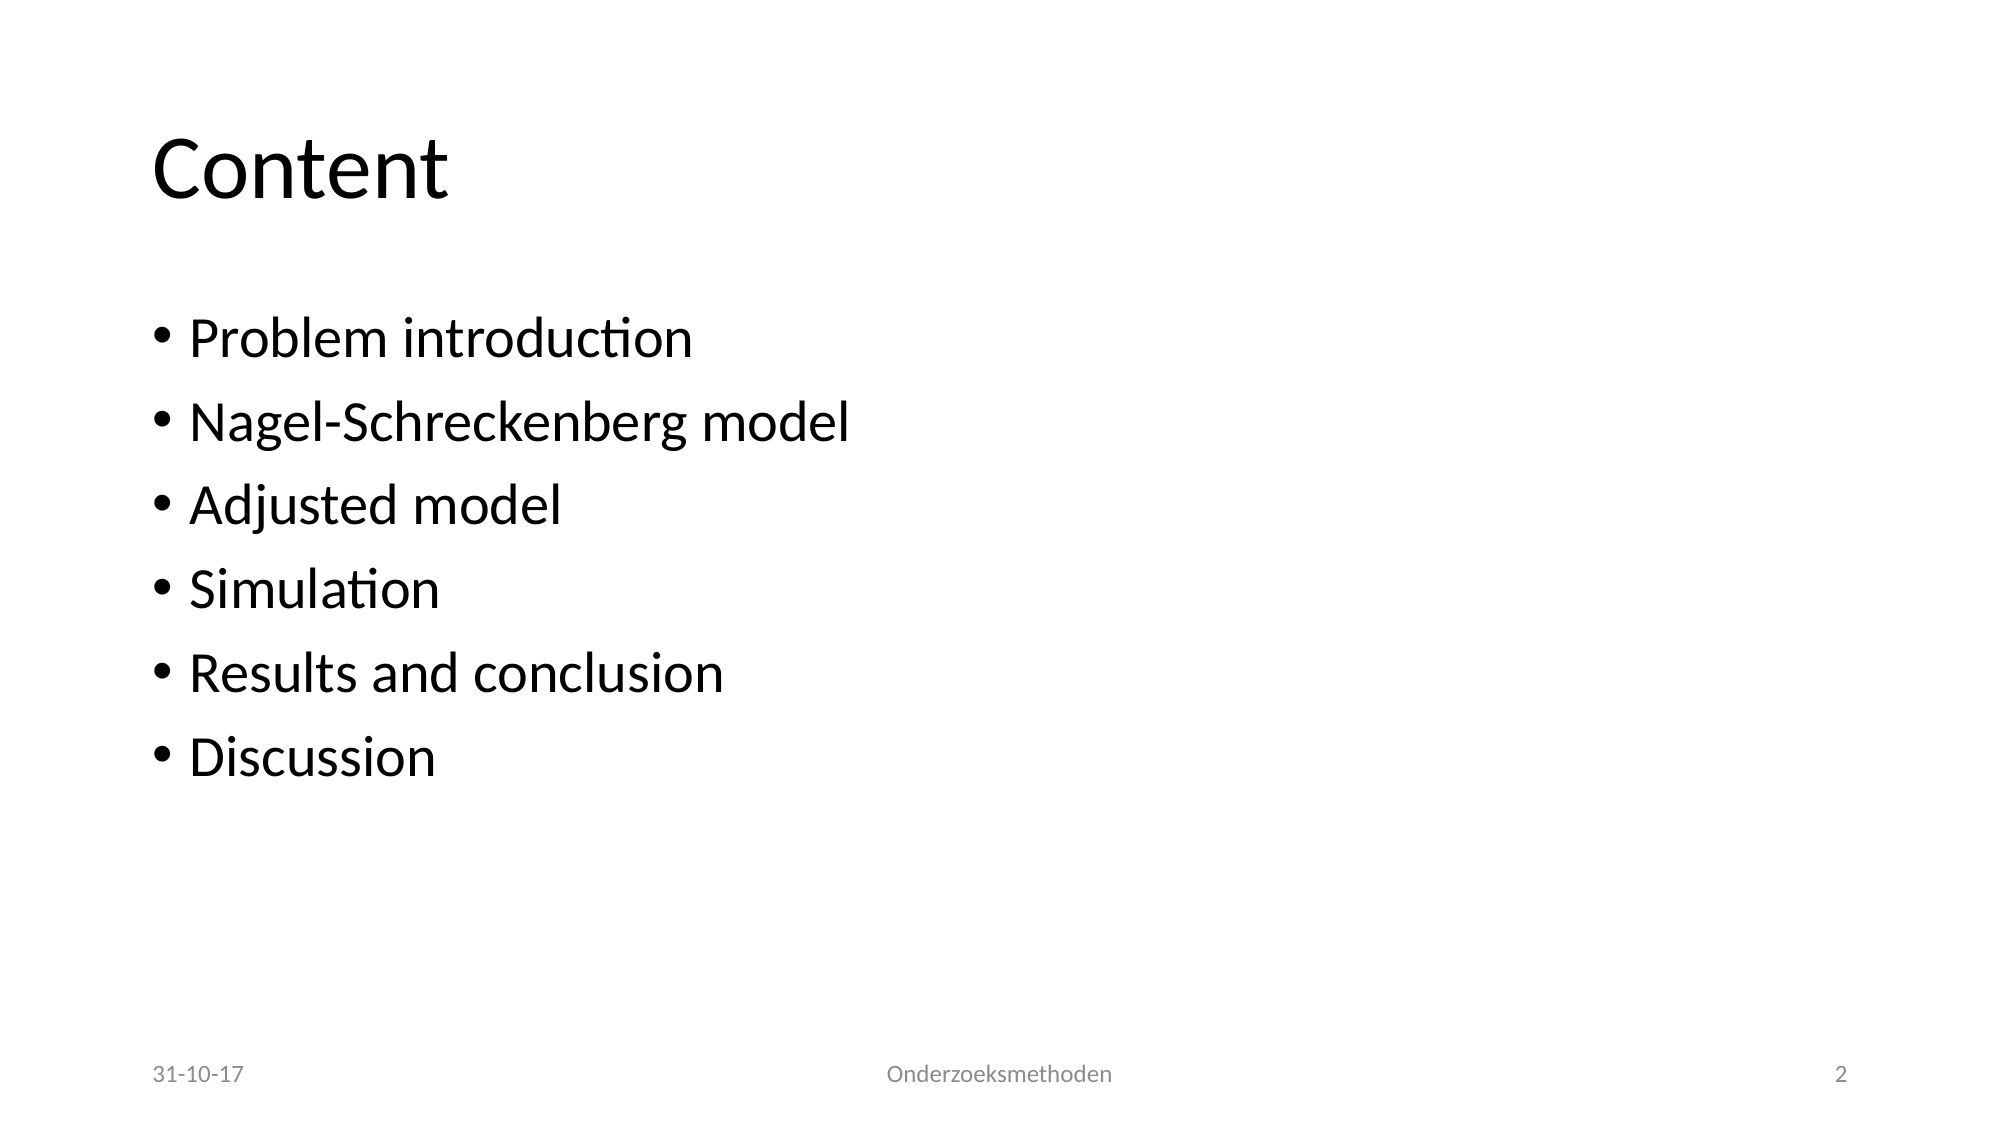

# Content
Problem introduction
Nagel-Schreckenberg model
Adjusted model
Simulation
Results and conclusion
Discussion
31-10-17
Onderzoeksmethoden
2